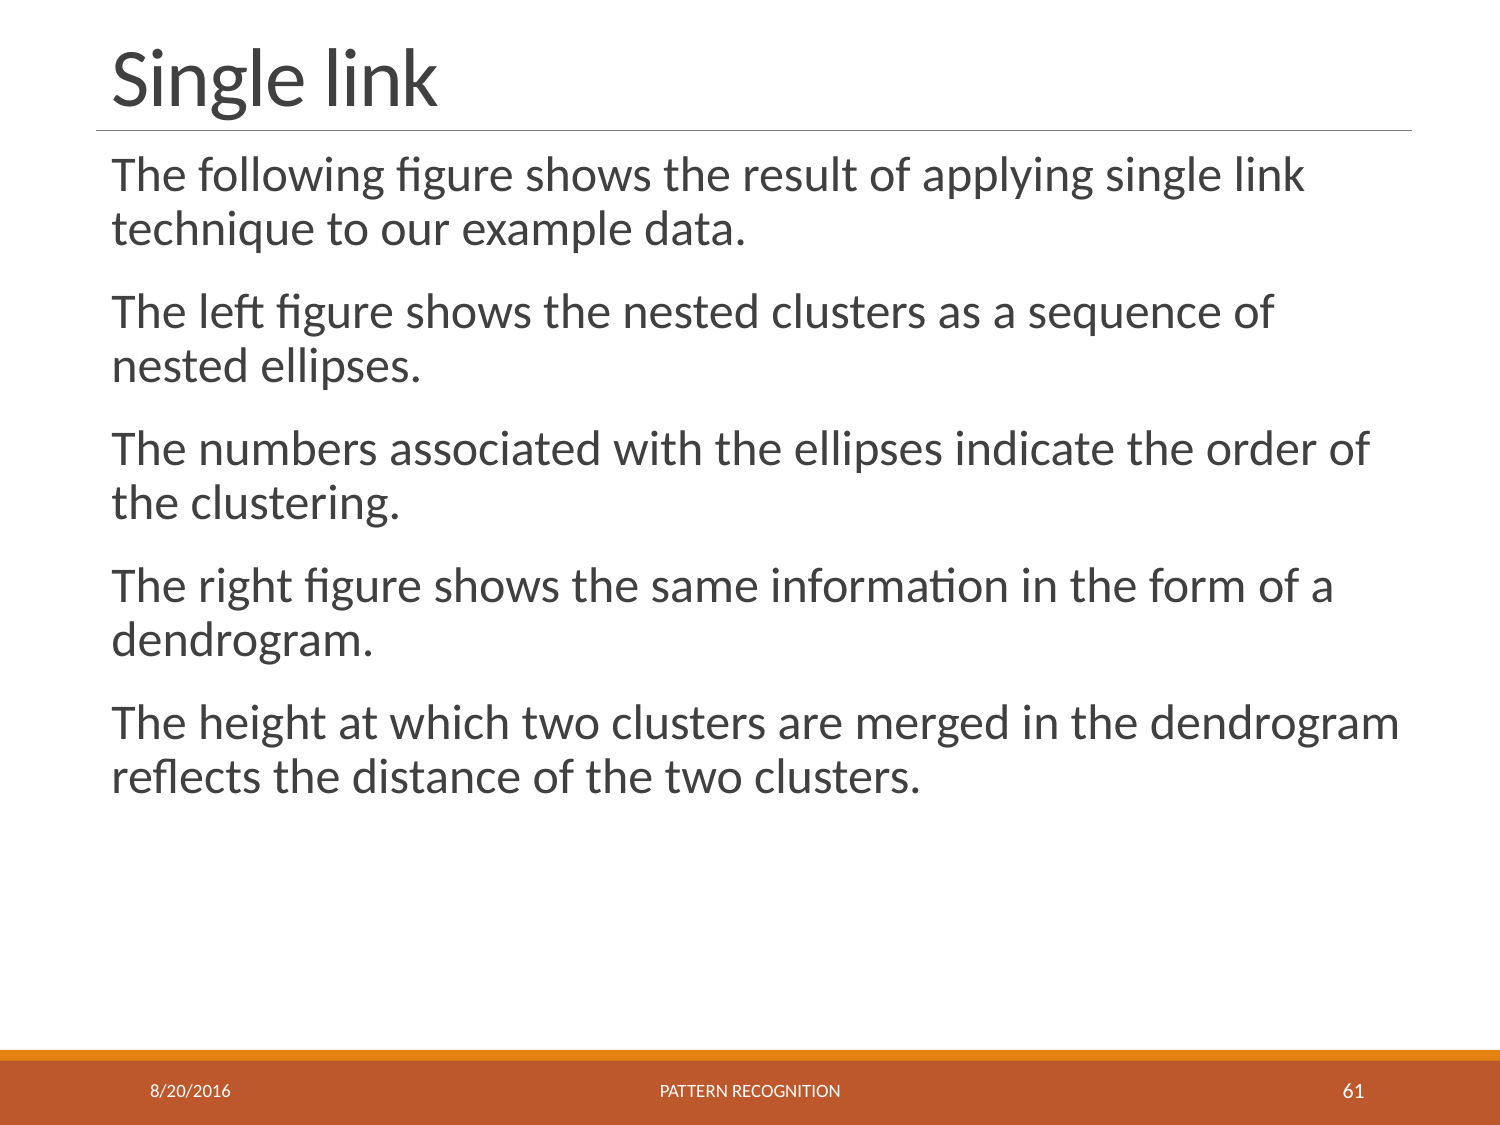

# Single link
The following figure shows the result of applying single link technique to our example data.
The left figure shows the nested clusters as a sequence of nested ellipses.
The numbers associated with the ellipses indicate the order of the clustering.
The right figure shows the same information in the form of a dendrogram.
The height at which two clusters are merged in the dendrogram reflects the distance of the two clusters.
8/20/2016
Pattern recognition
61